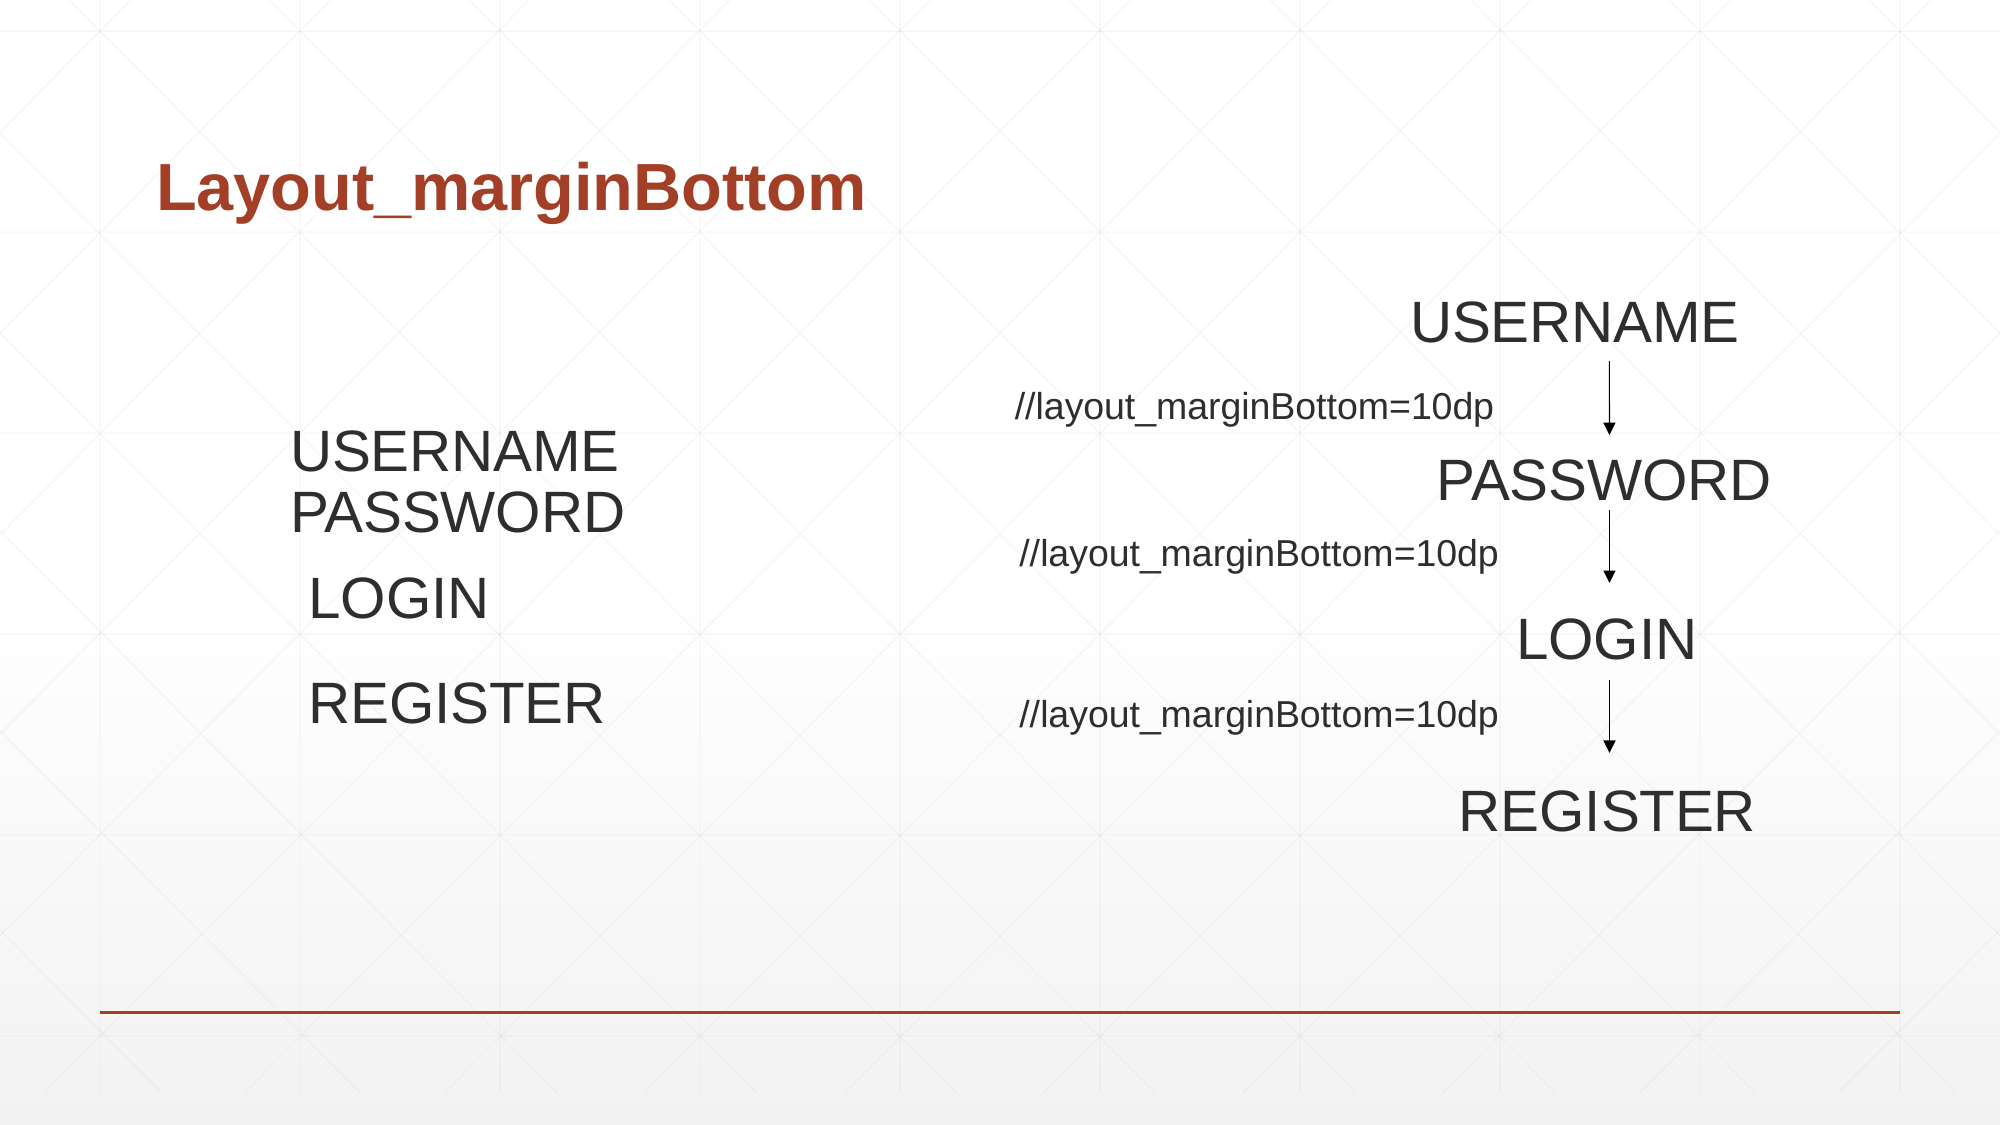

# Layout_marginBottom
USERNAME
//layout_marginBottom=10dp
USERNAME
PASSWORD
PASSWORD
//layout_marginBottom=10dp
LOGIN
LOGIN
REGISTER
//layout_marginBottom=10dp
REGISTER